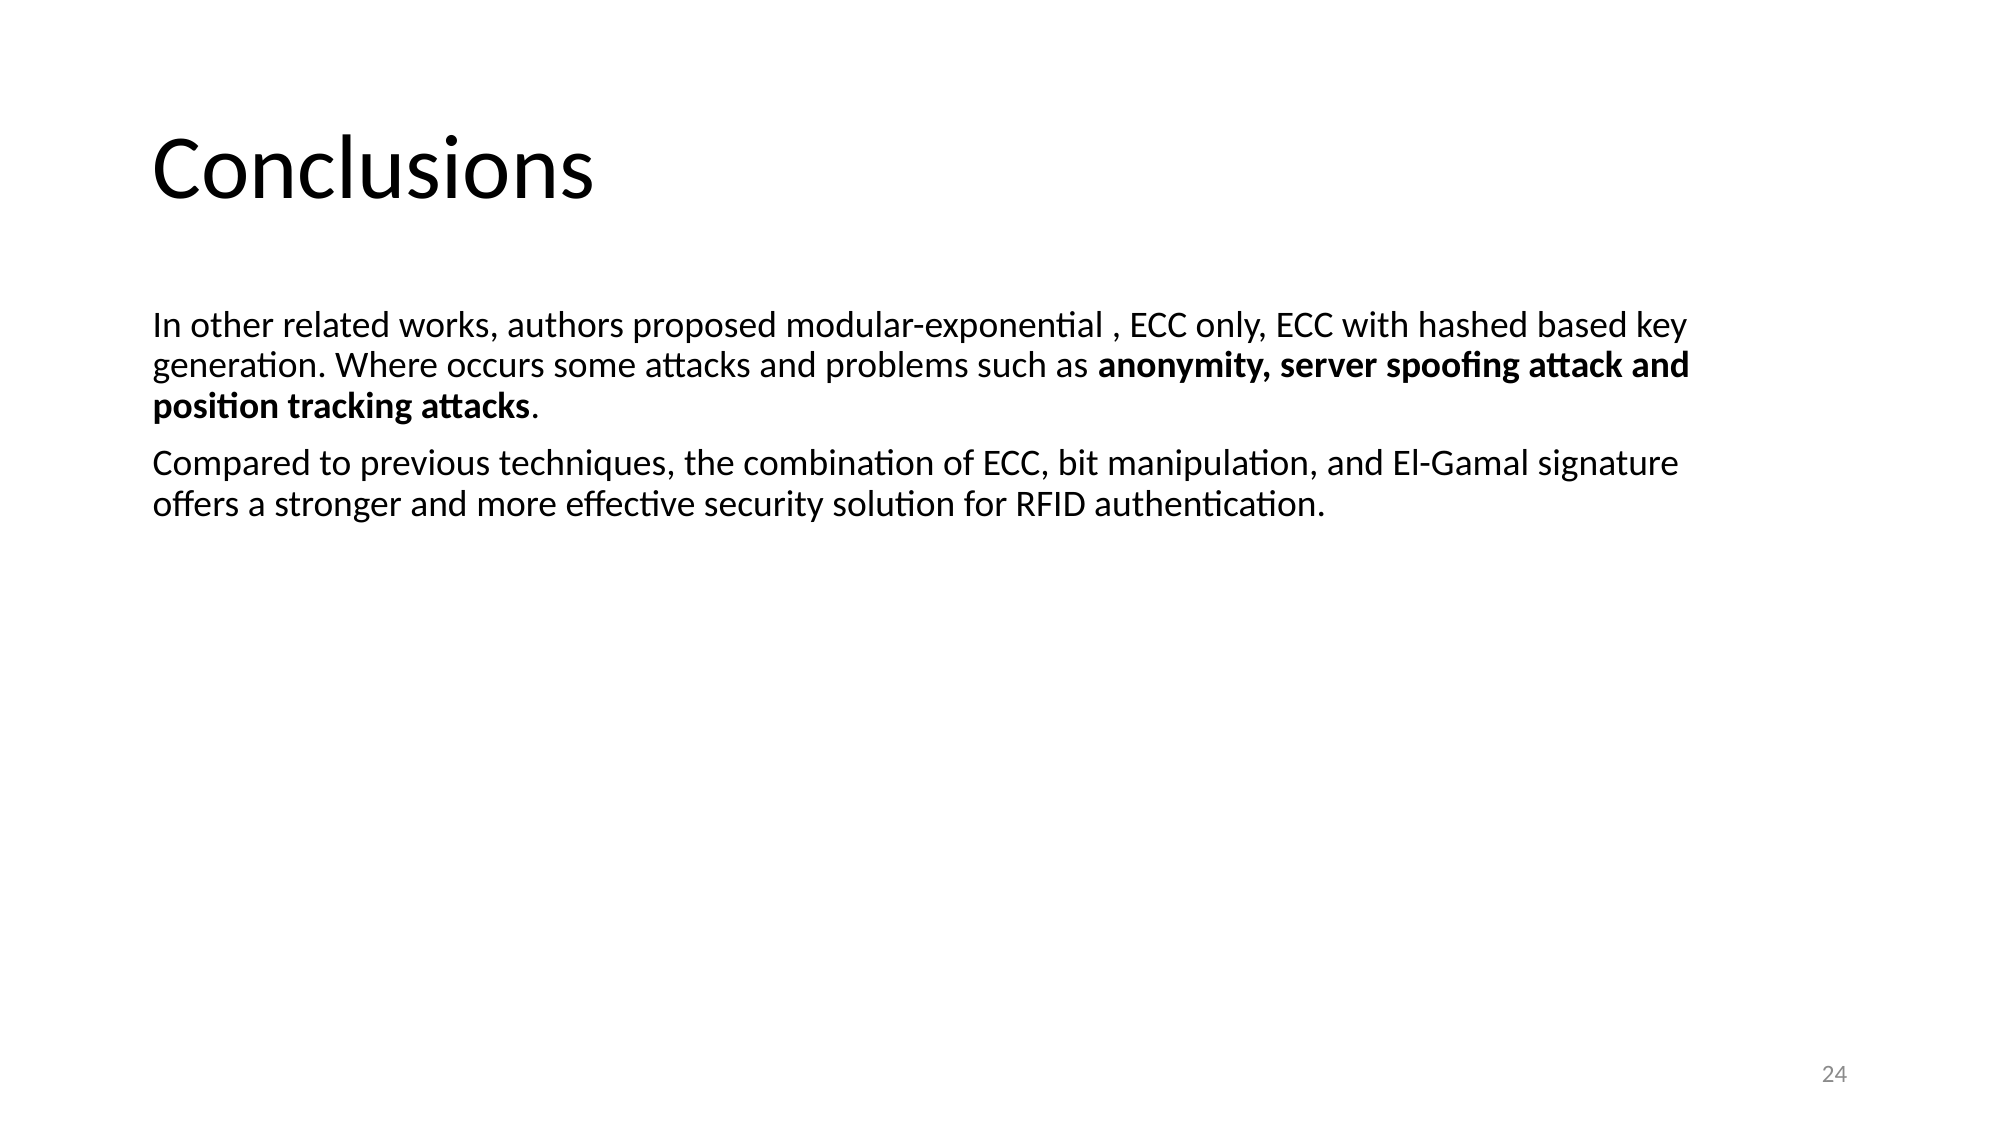

# Conclusions
In other related works, authors proposed modular-exponential , ECC only, ECC with hashed based key generation. Where occurs some attacks and problems such as anonymity, server spoofing attack and position tracking attacks.
Compared to previous techniques, the combination of ECC, bit manipulation, and El-Gamal signature offers a stronger and more effective security solution for RFID authentication.
24